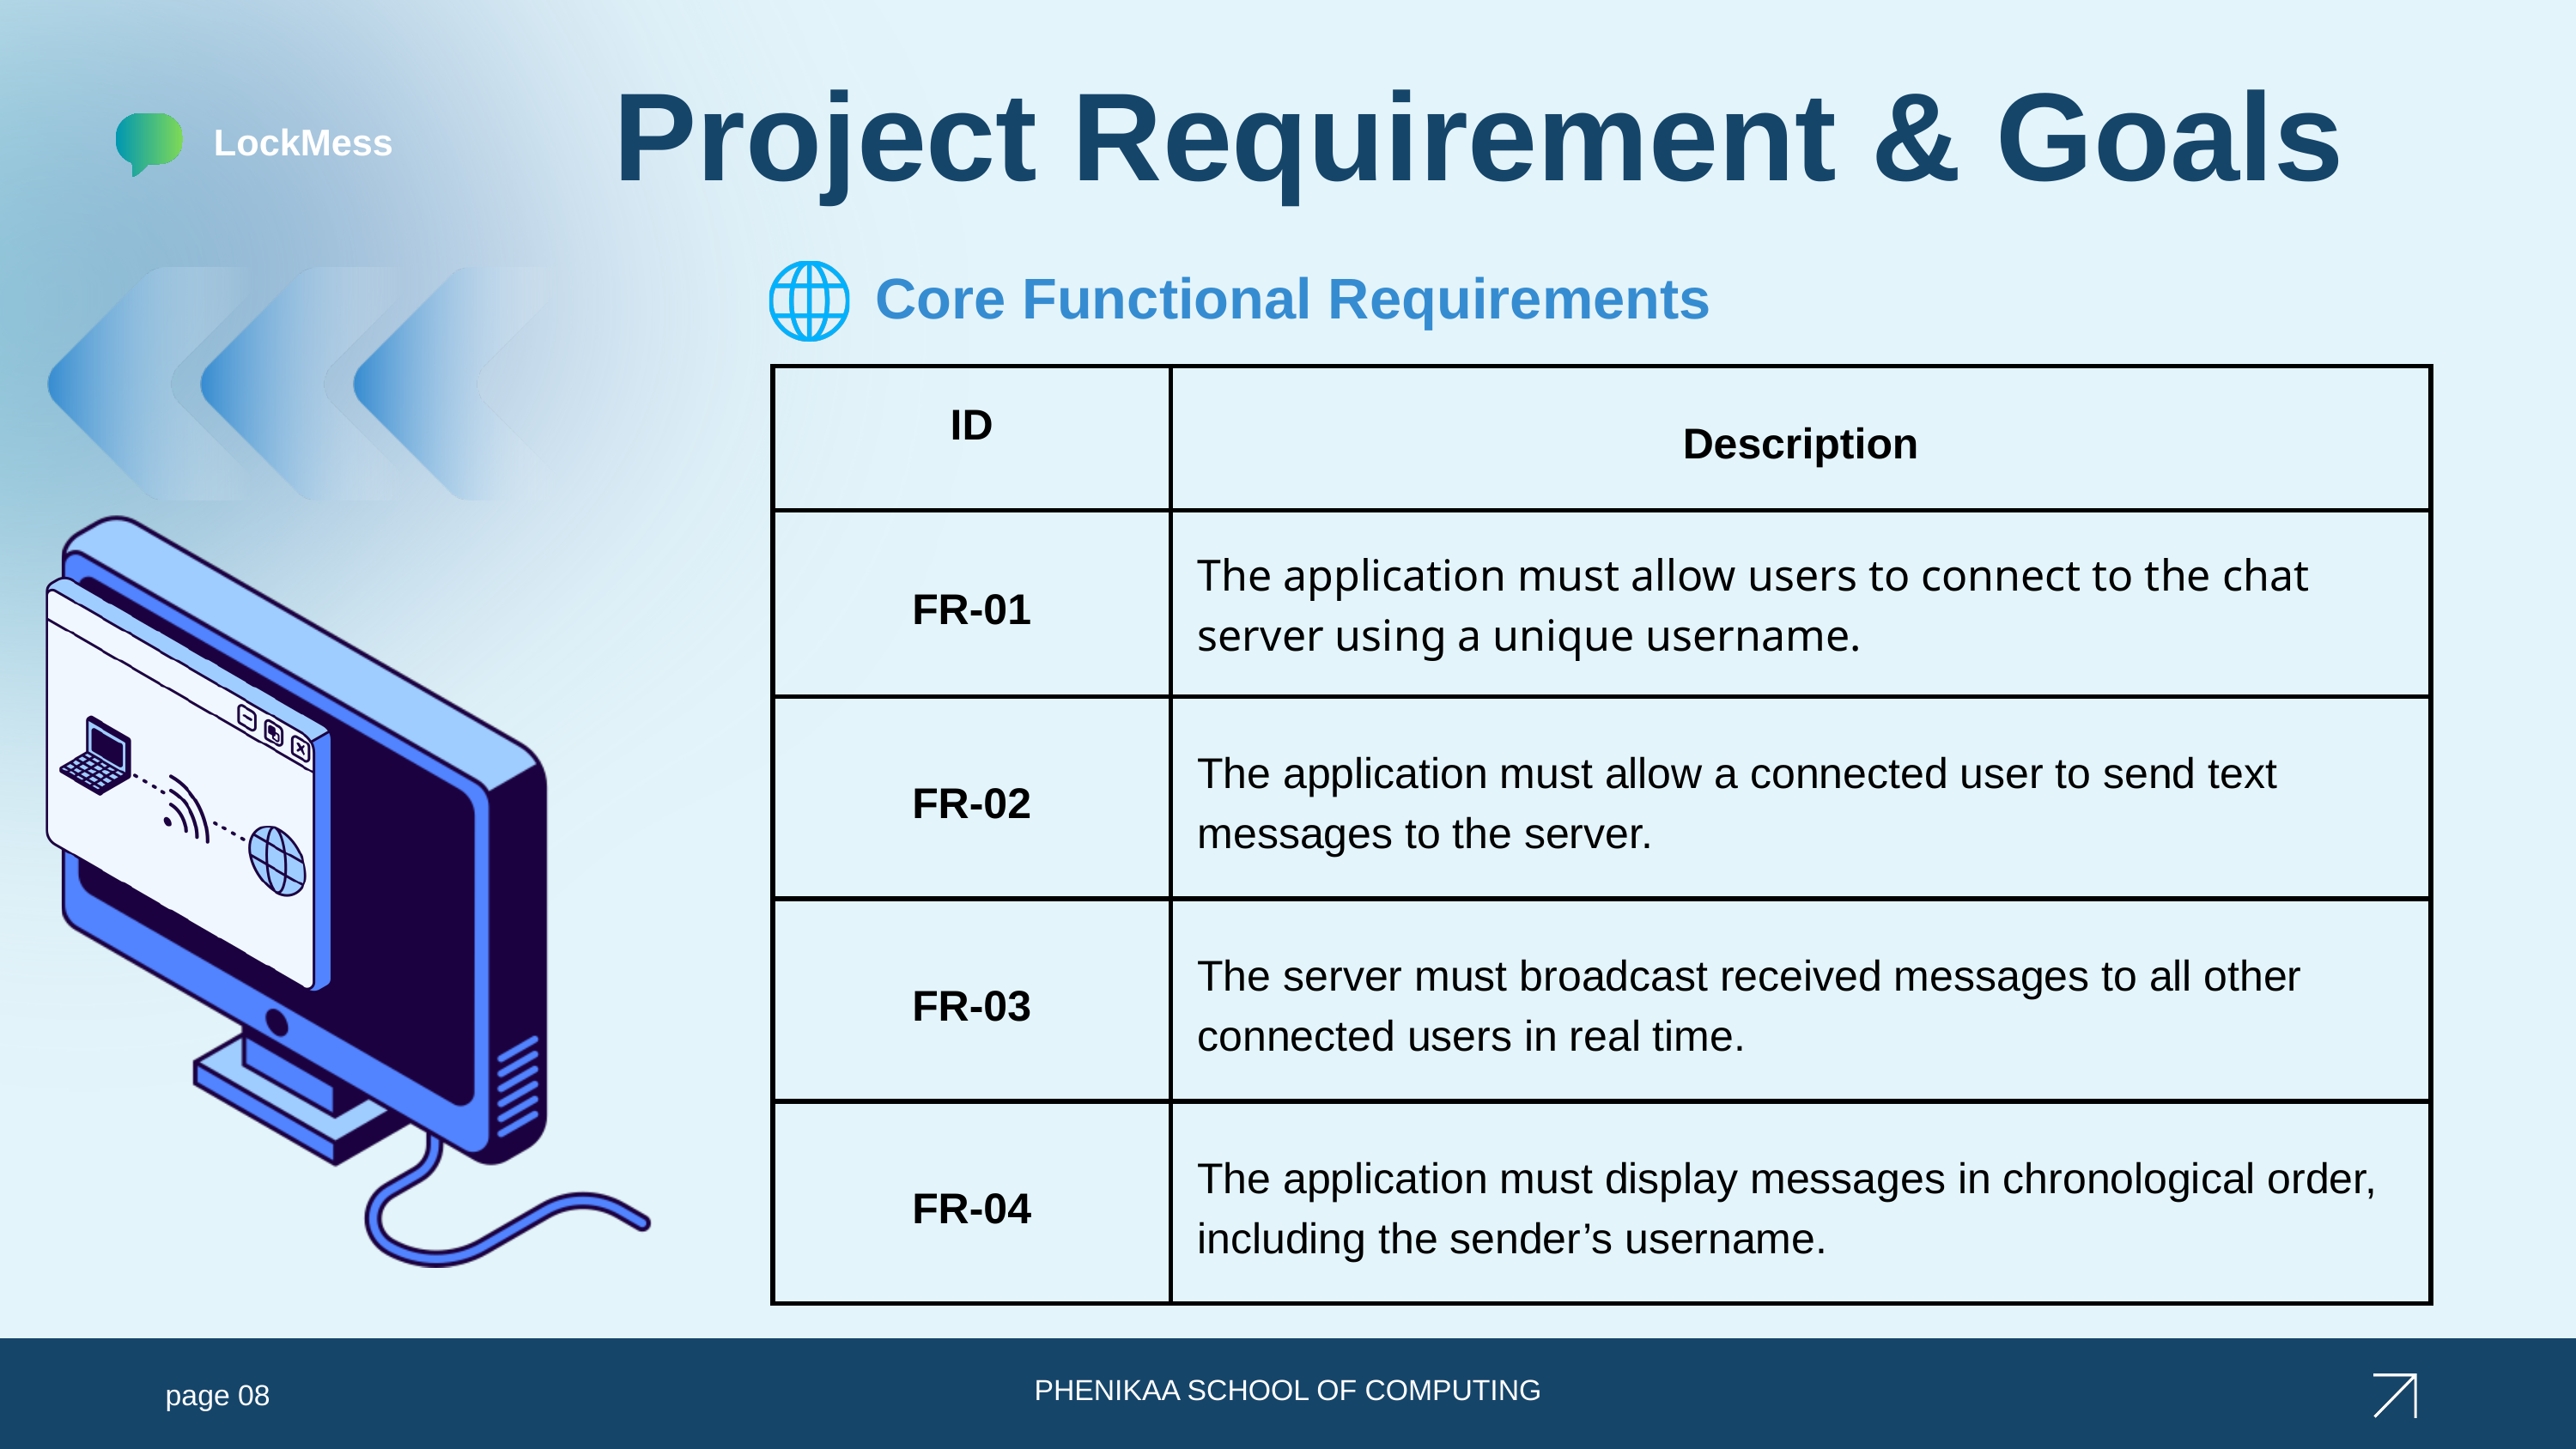

Project Requirement & Goals

LockMess

Core Functional Requirements
| ID | Description |
| --- | --- |
| FR-01 | The application must allow users to connect to the chat server using a unique username. |
| FR-02 | The application must allow a connected user to send text messages to the server. |
| FR-03 | The server must broadcast received messages to all other connected users in real time. |
| FR-04 | The application must display messages in chronological order, including the sender’s username. |

PHENIKAA SCHOOL OF COMPUTING
page 08